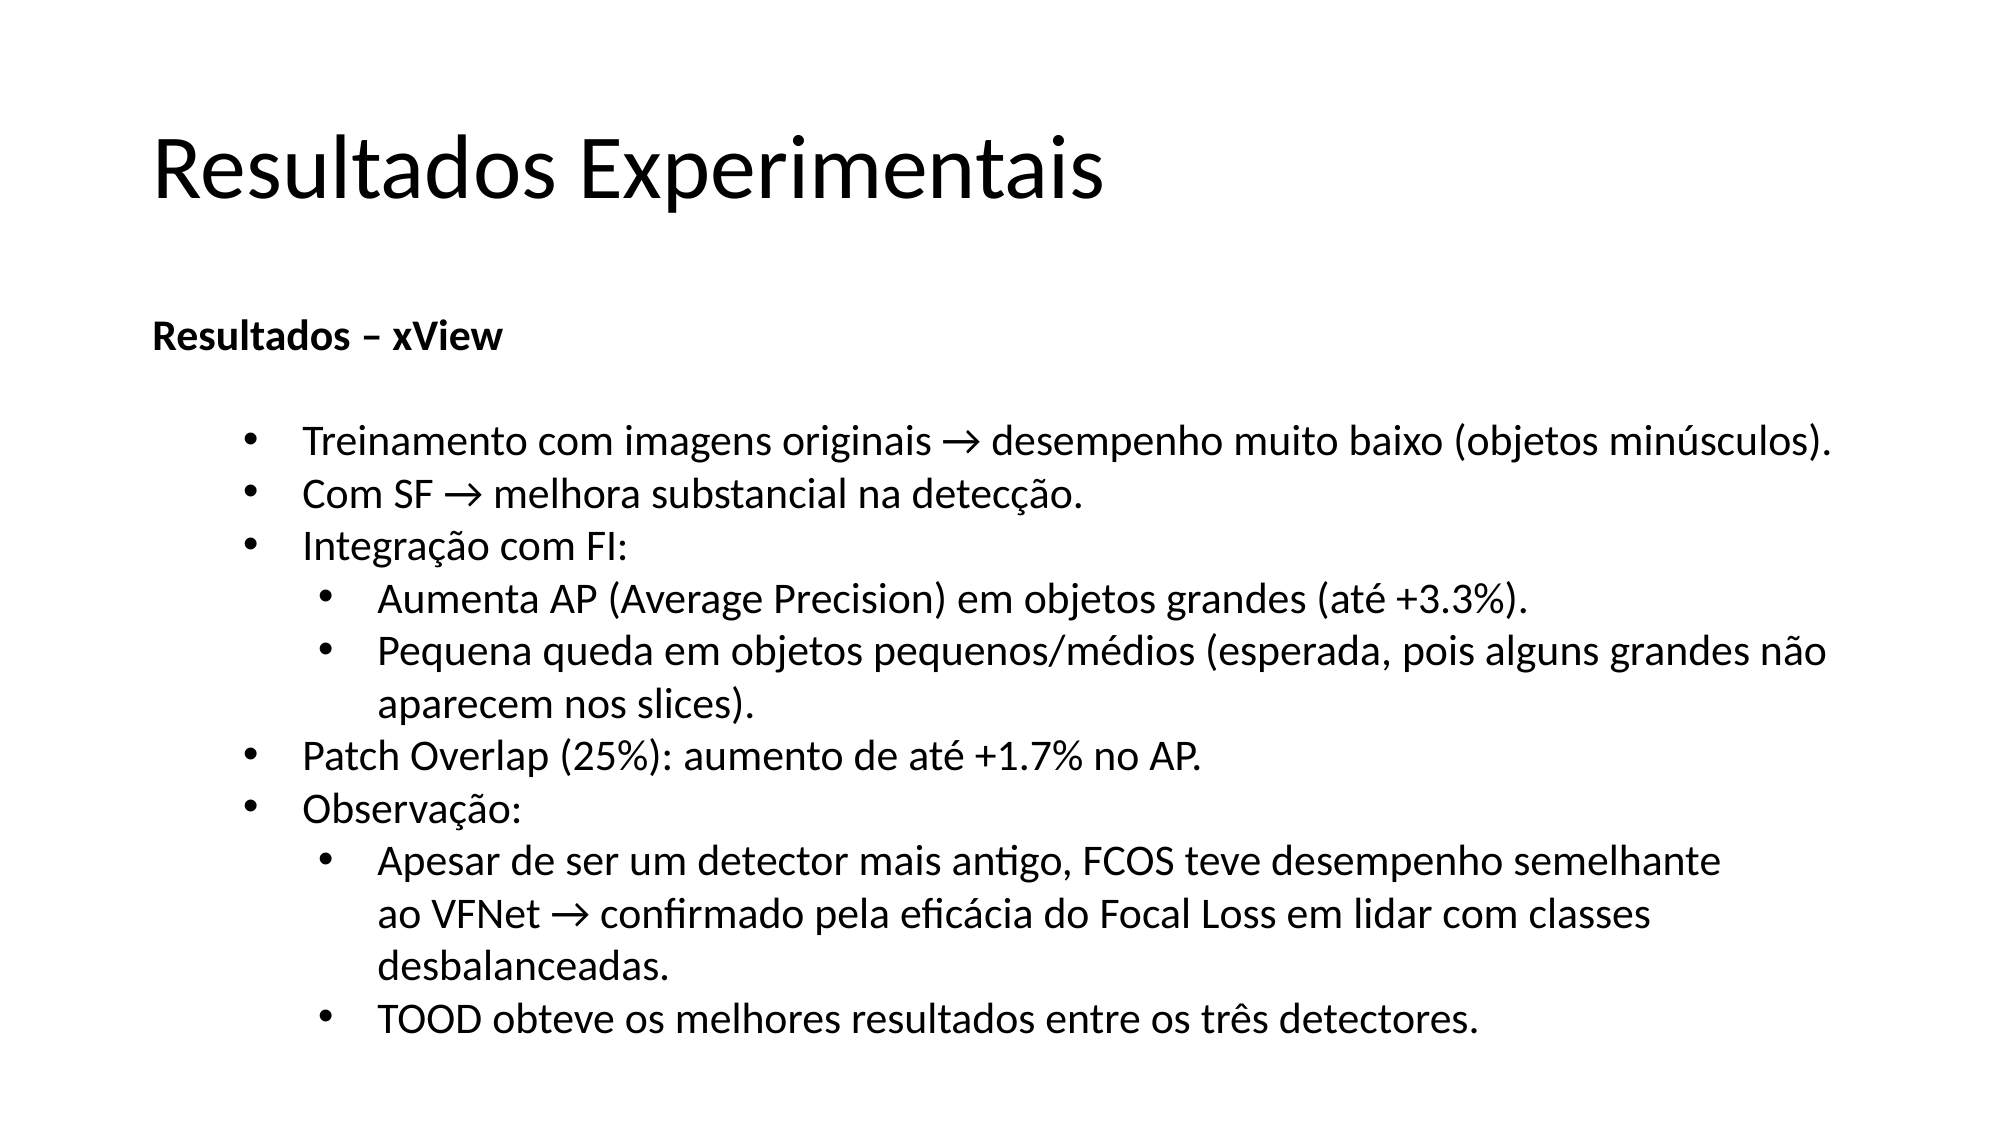

# Resultados Experimentais
Resultados – xView

Treinamento com imagens originais → desempenho muito baixo (objetos minúsculos).
Com SF → melhora substancial na detecção.
Integração com FI:
Aumenta AP (Average Precision) em objetos grandes (até +3.3%).
Pequena queda em objetos pequenos/médios (esperada, pois alguns grandes não aparecem nos slices).
Patch Overlap (25%): aumento de até +1.7% no AP.
Observação:
Apesar de ser um detector mais antigo, FCOS teve desempenho semelhante
ao VFNet → confirmado pela eficácia do Focal Loss em lidar com classes desbalanceadas.
TOOD obteve os melhores resultados entre os três detectores.